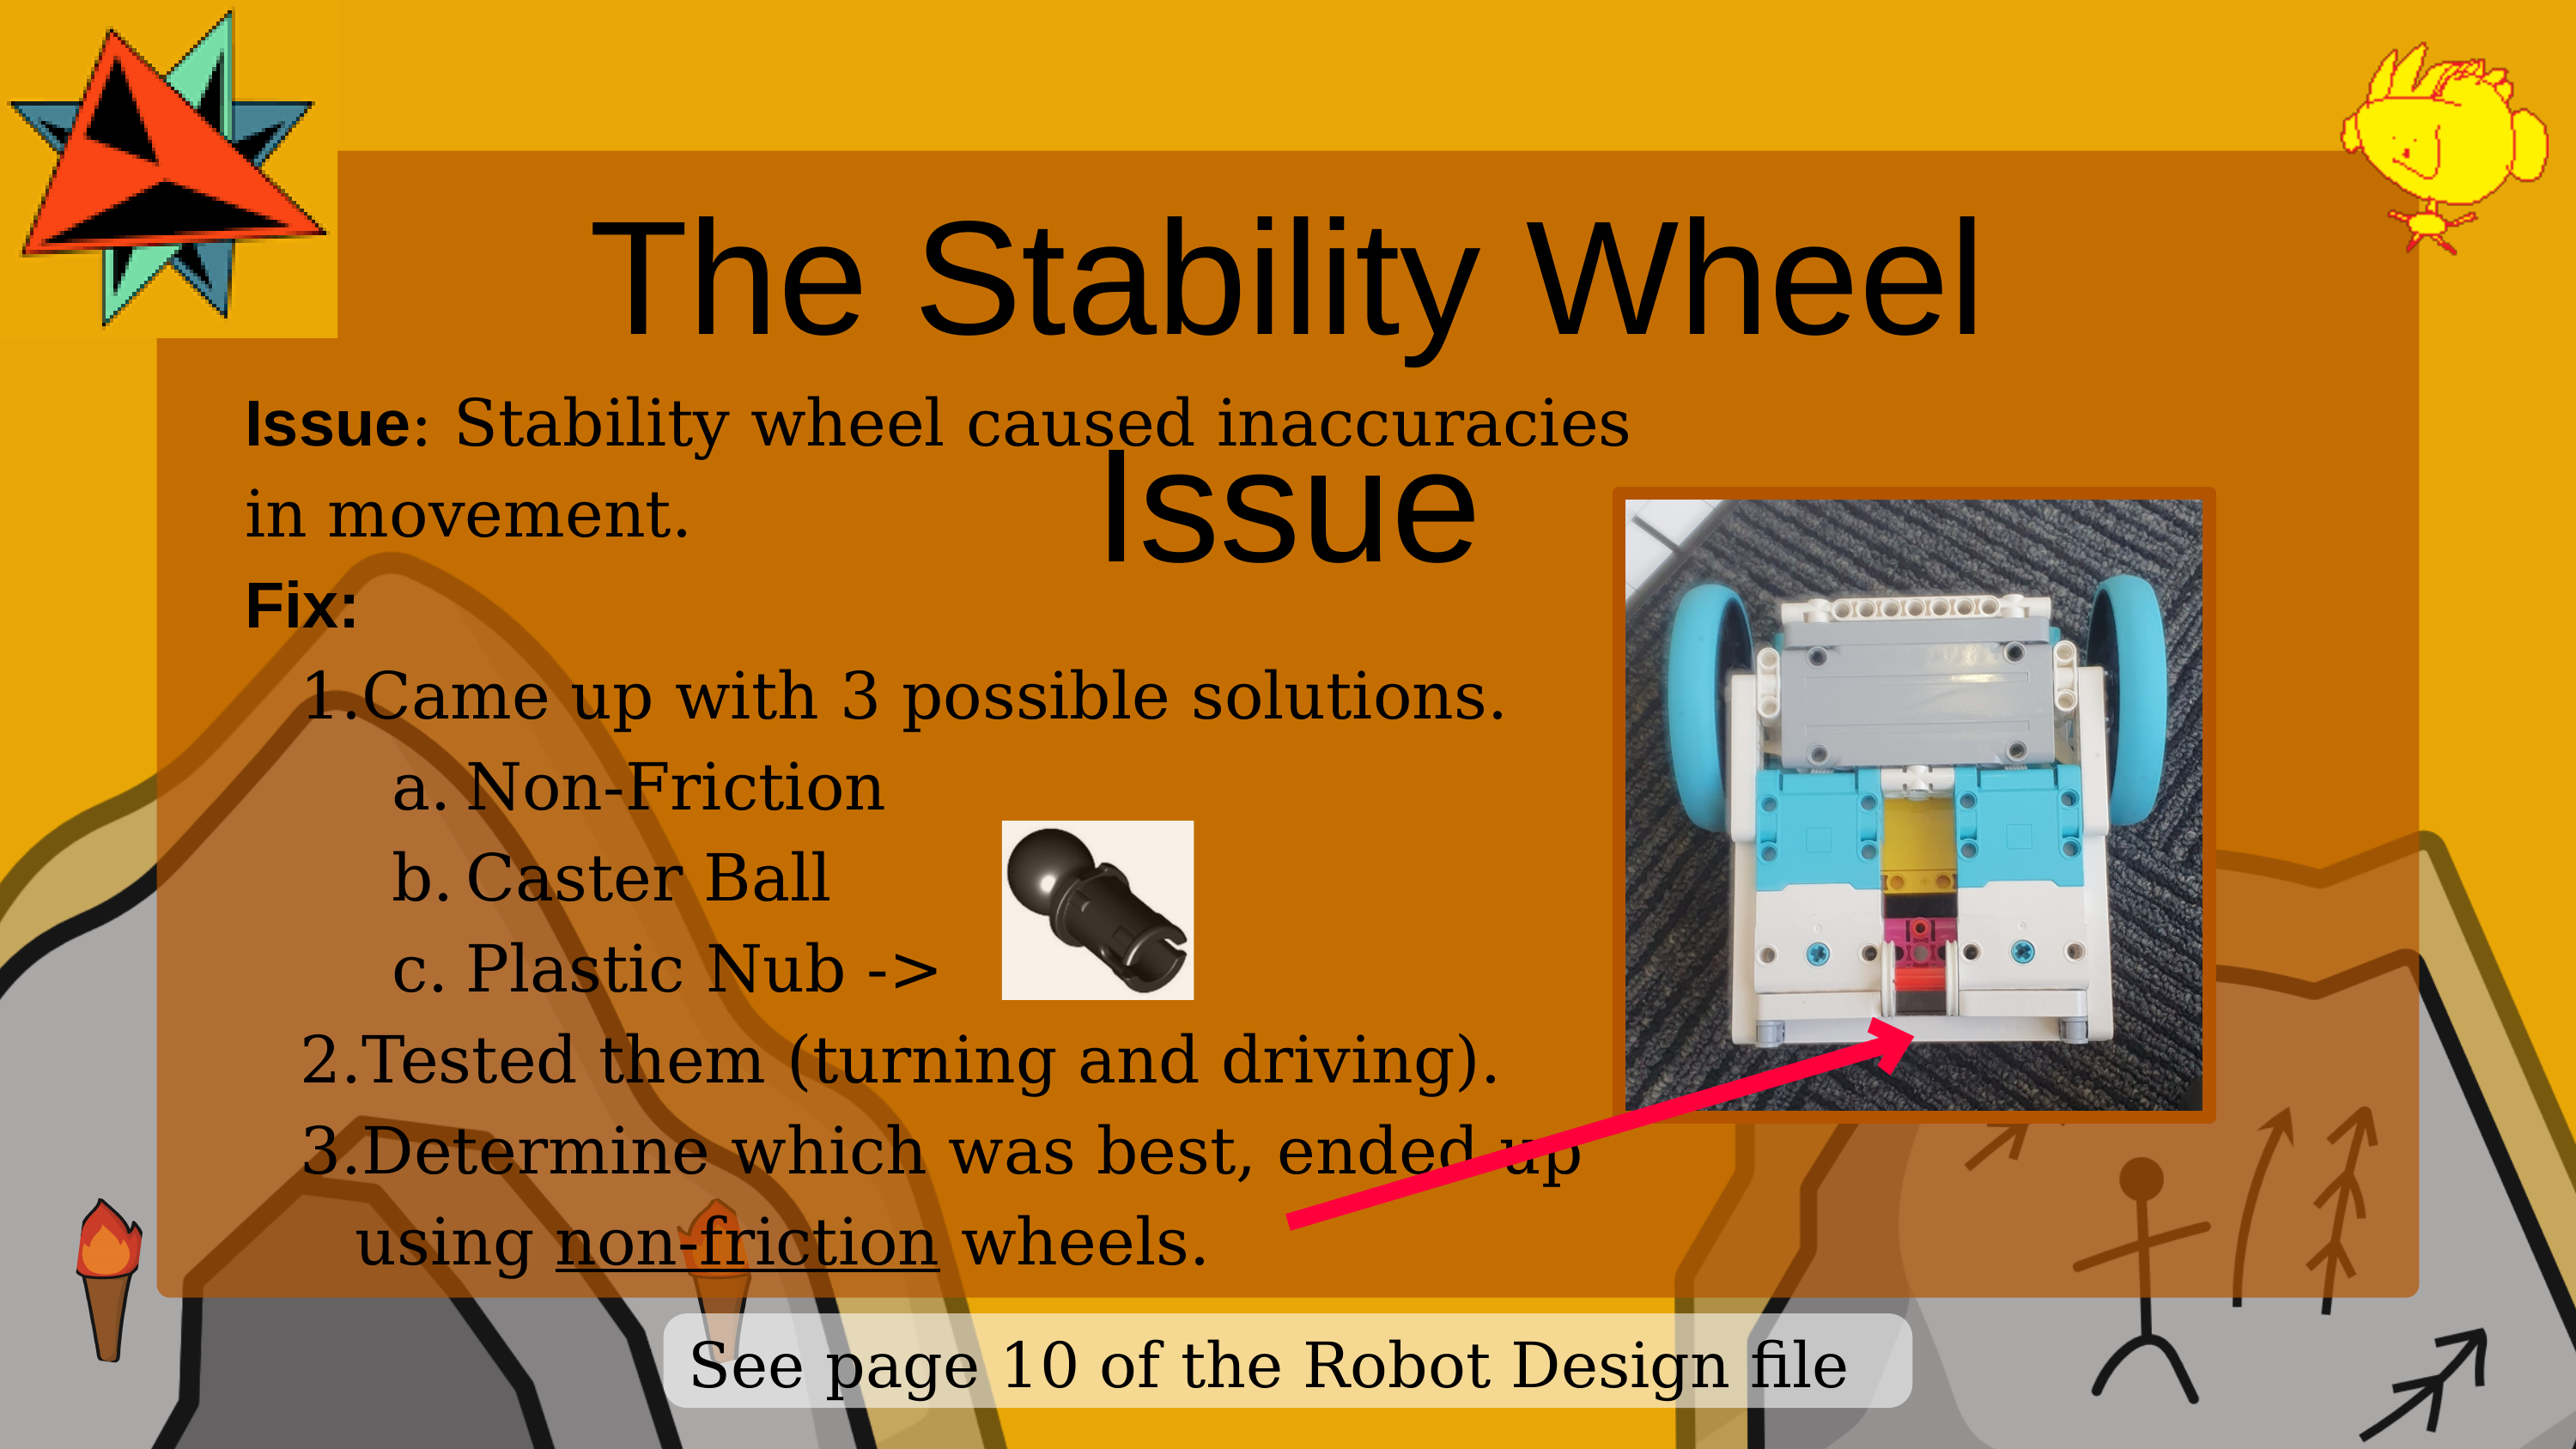

The Stability Wheel Issue

Issue: Stability wheel caused inaccuracies in movement.
Fix:
Came up with 3 possible solutions.
Non-Friction
Caster Ball
Plastic Nub ->
Tested them (turning and driving).
Determine which was best, ended up using non-friction wheels.

See page 10 of the Robot Design file